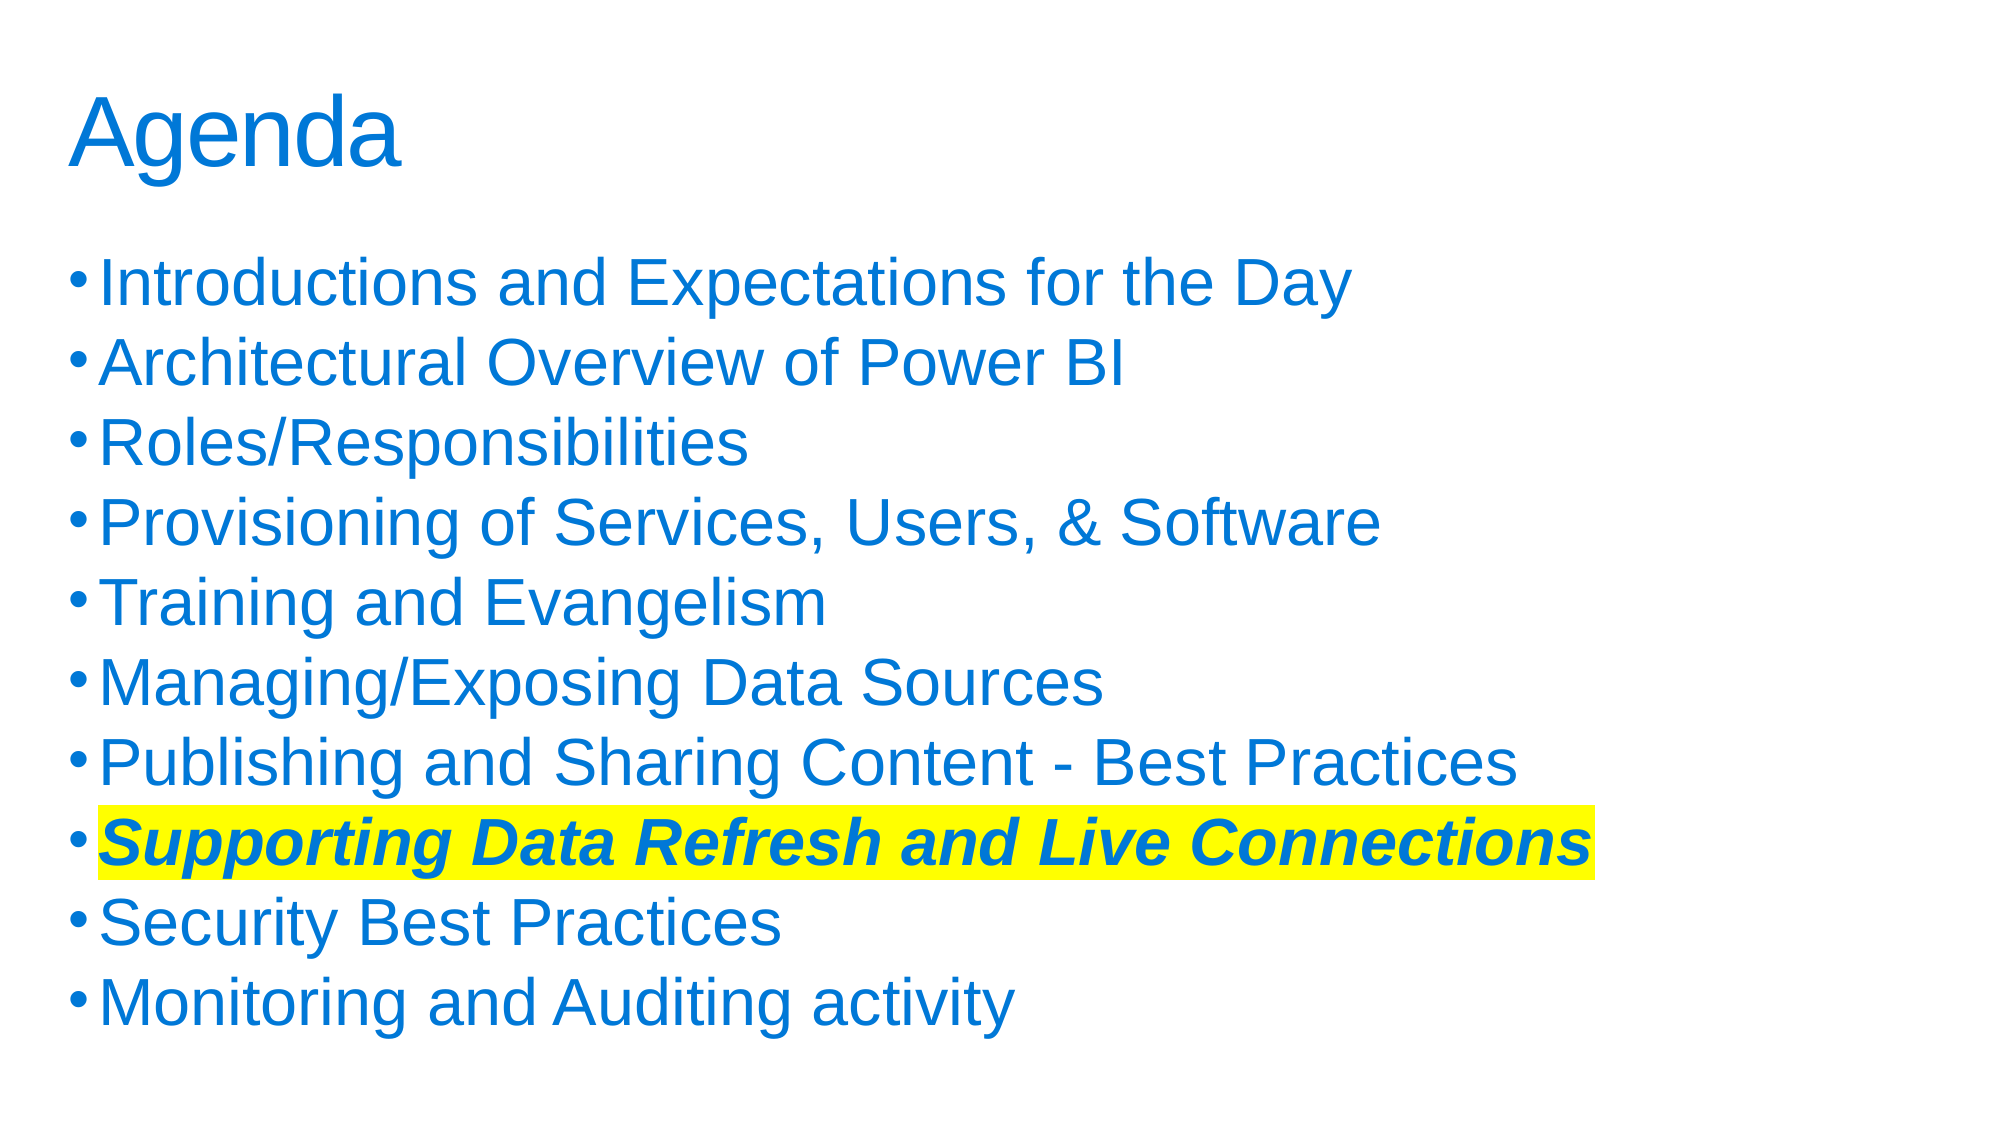

# Agenda
Introductions and Expectations for the Day
Architectural Overview of Power BI
Roles/Responsibilities
Provisioning of Services, Users, & Software
Training and Evangelism
Managing/Exposing Data Sources
Publishing and Sharing Content - Best Practices
Supporting Data Refresh and Live Connections
Security Best Practices
Monitoring and Auditing activity